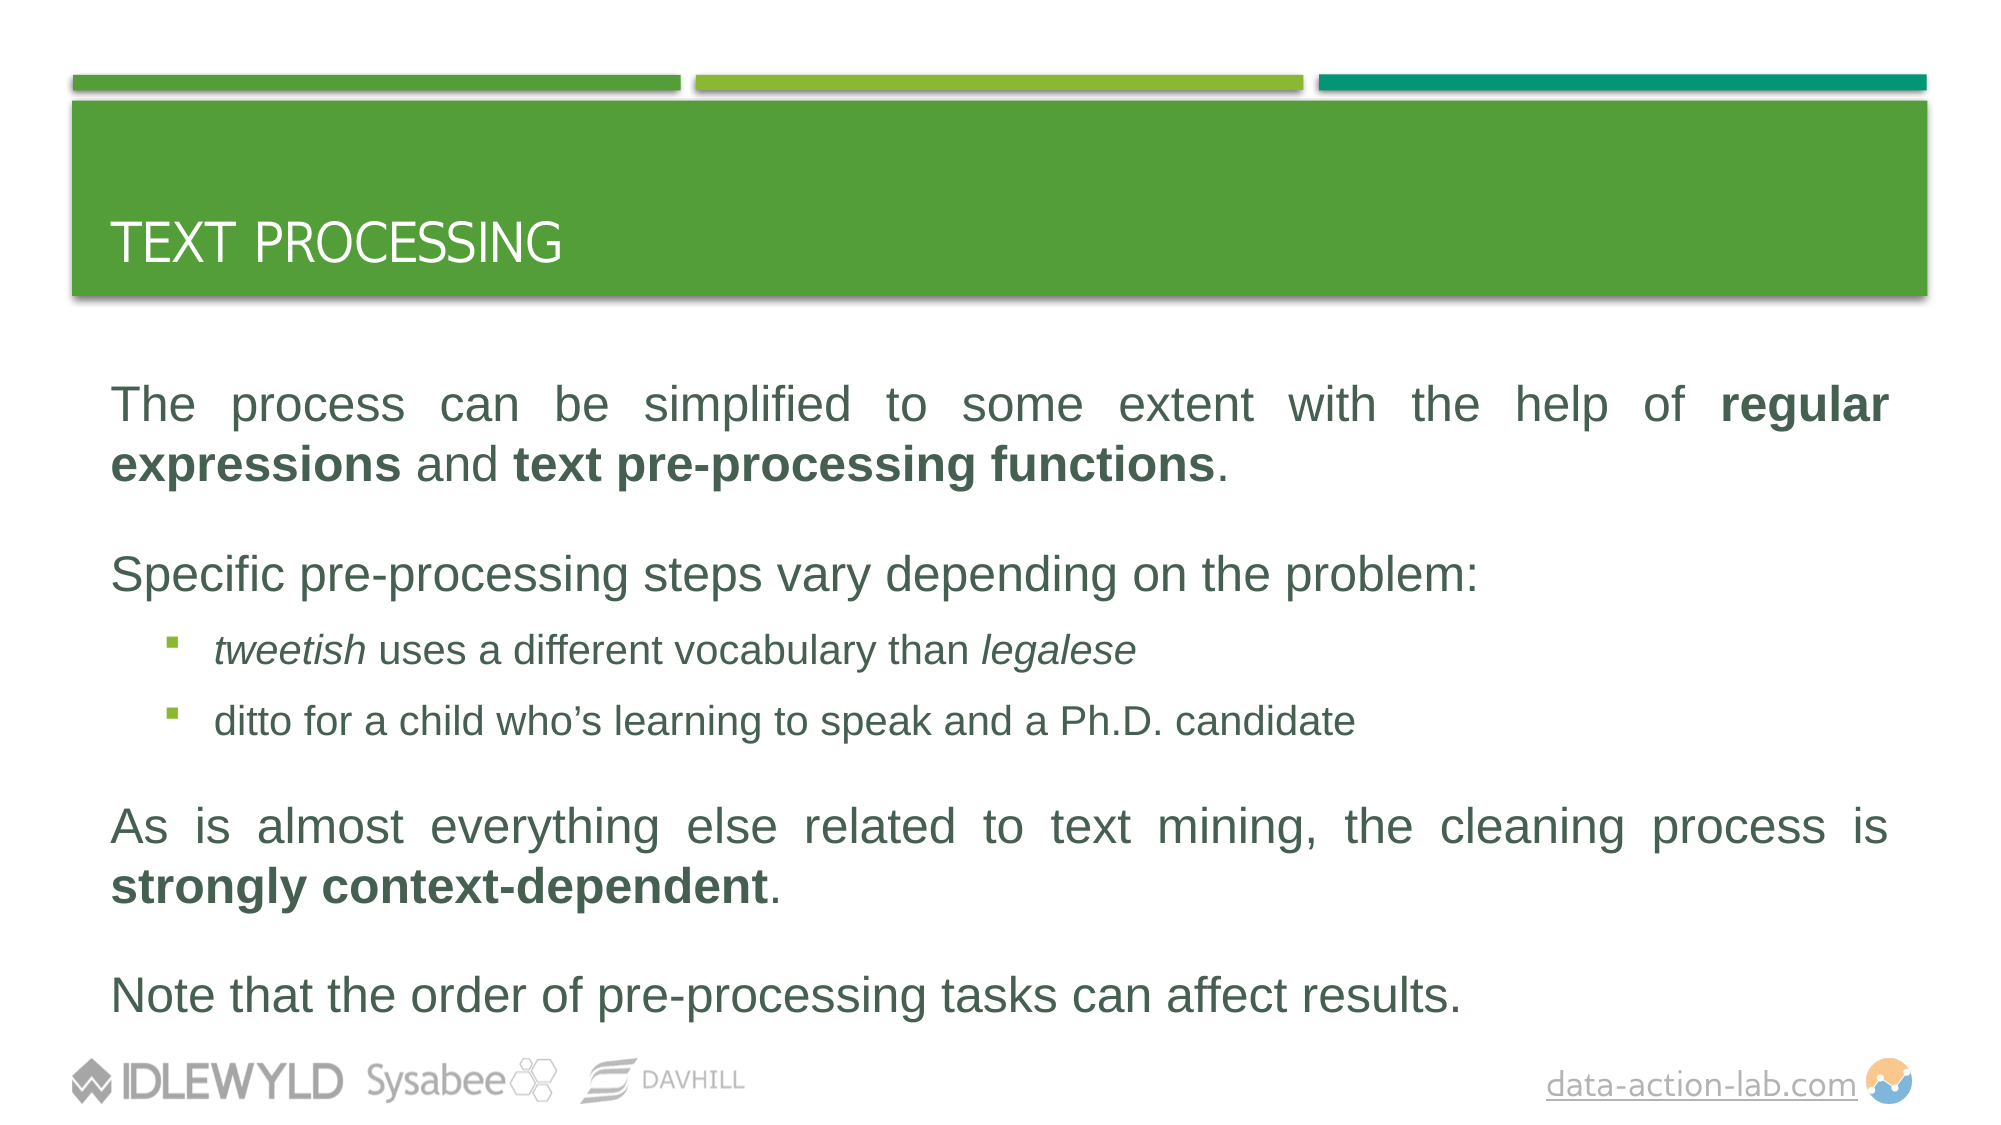

# Text Processing
The process can be simplified to some extent with the help of regular expressions and text pre-processing functions.

Specific pre-processing steps vary depending on the problem:
tweetish uses a different vocabulary than legalese
ditto for a child who’s learning to speak and a Ph.D. candidate

As is almost everything else related to text mining, the cleaning process is strongly context-dependent.

Note that the order of pre-processing tasks can affect results.